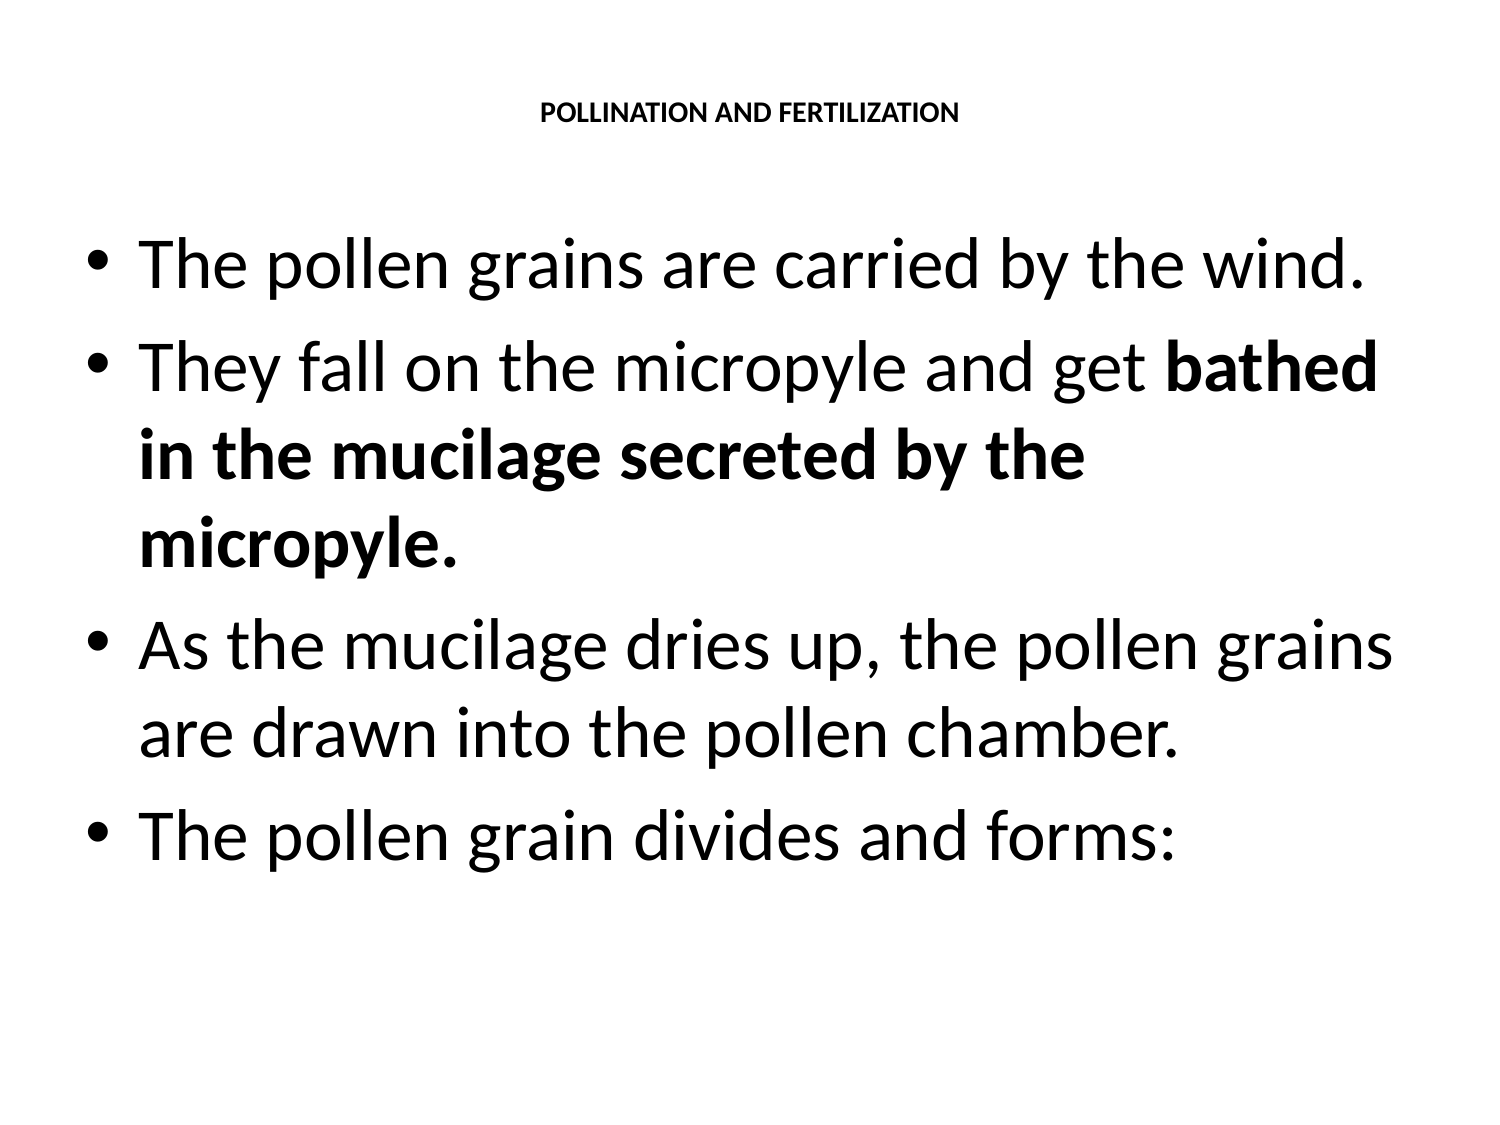

# POLLINATION AND FERTILIZATION
The pollen grains are carried by the wind.
They fall on the micropyle and get bathed in the mucilage secreted by the micropyle.
As the mucilage dries up, the pollen grains are drawn into the pollen chamber.
The pollen grain divides and forms: